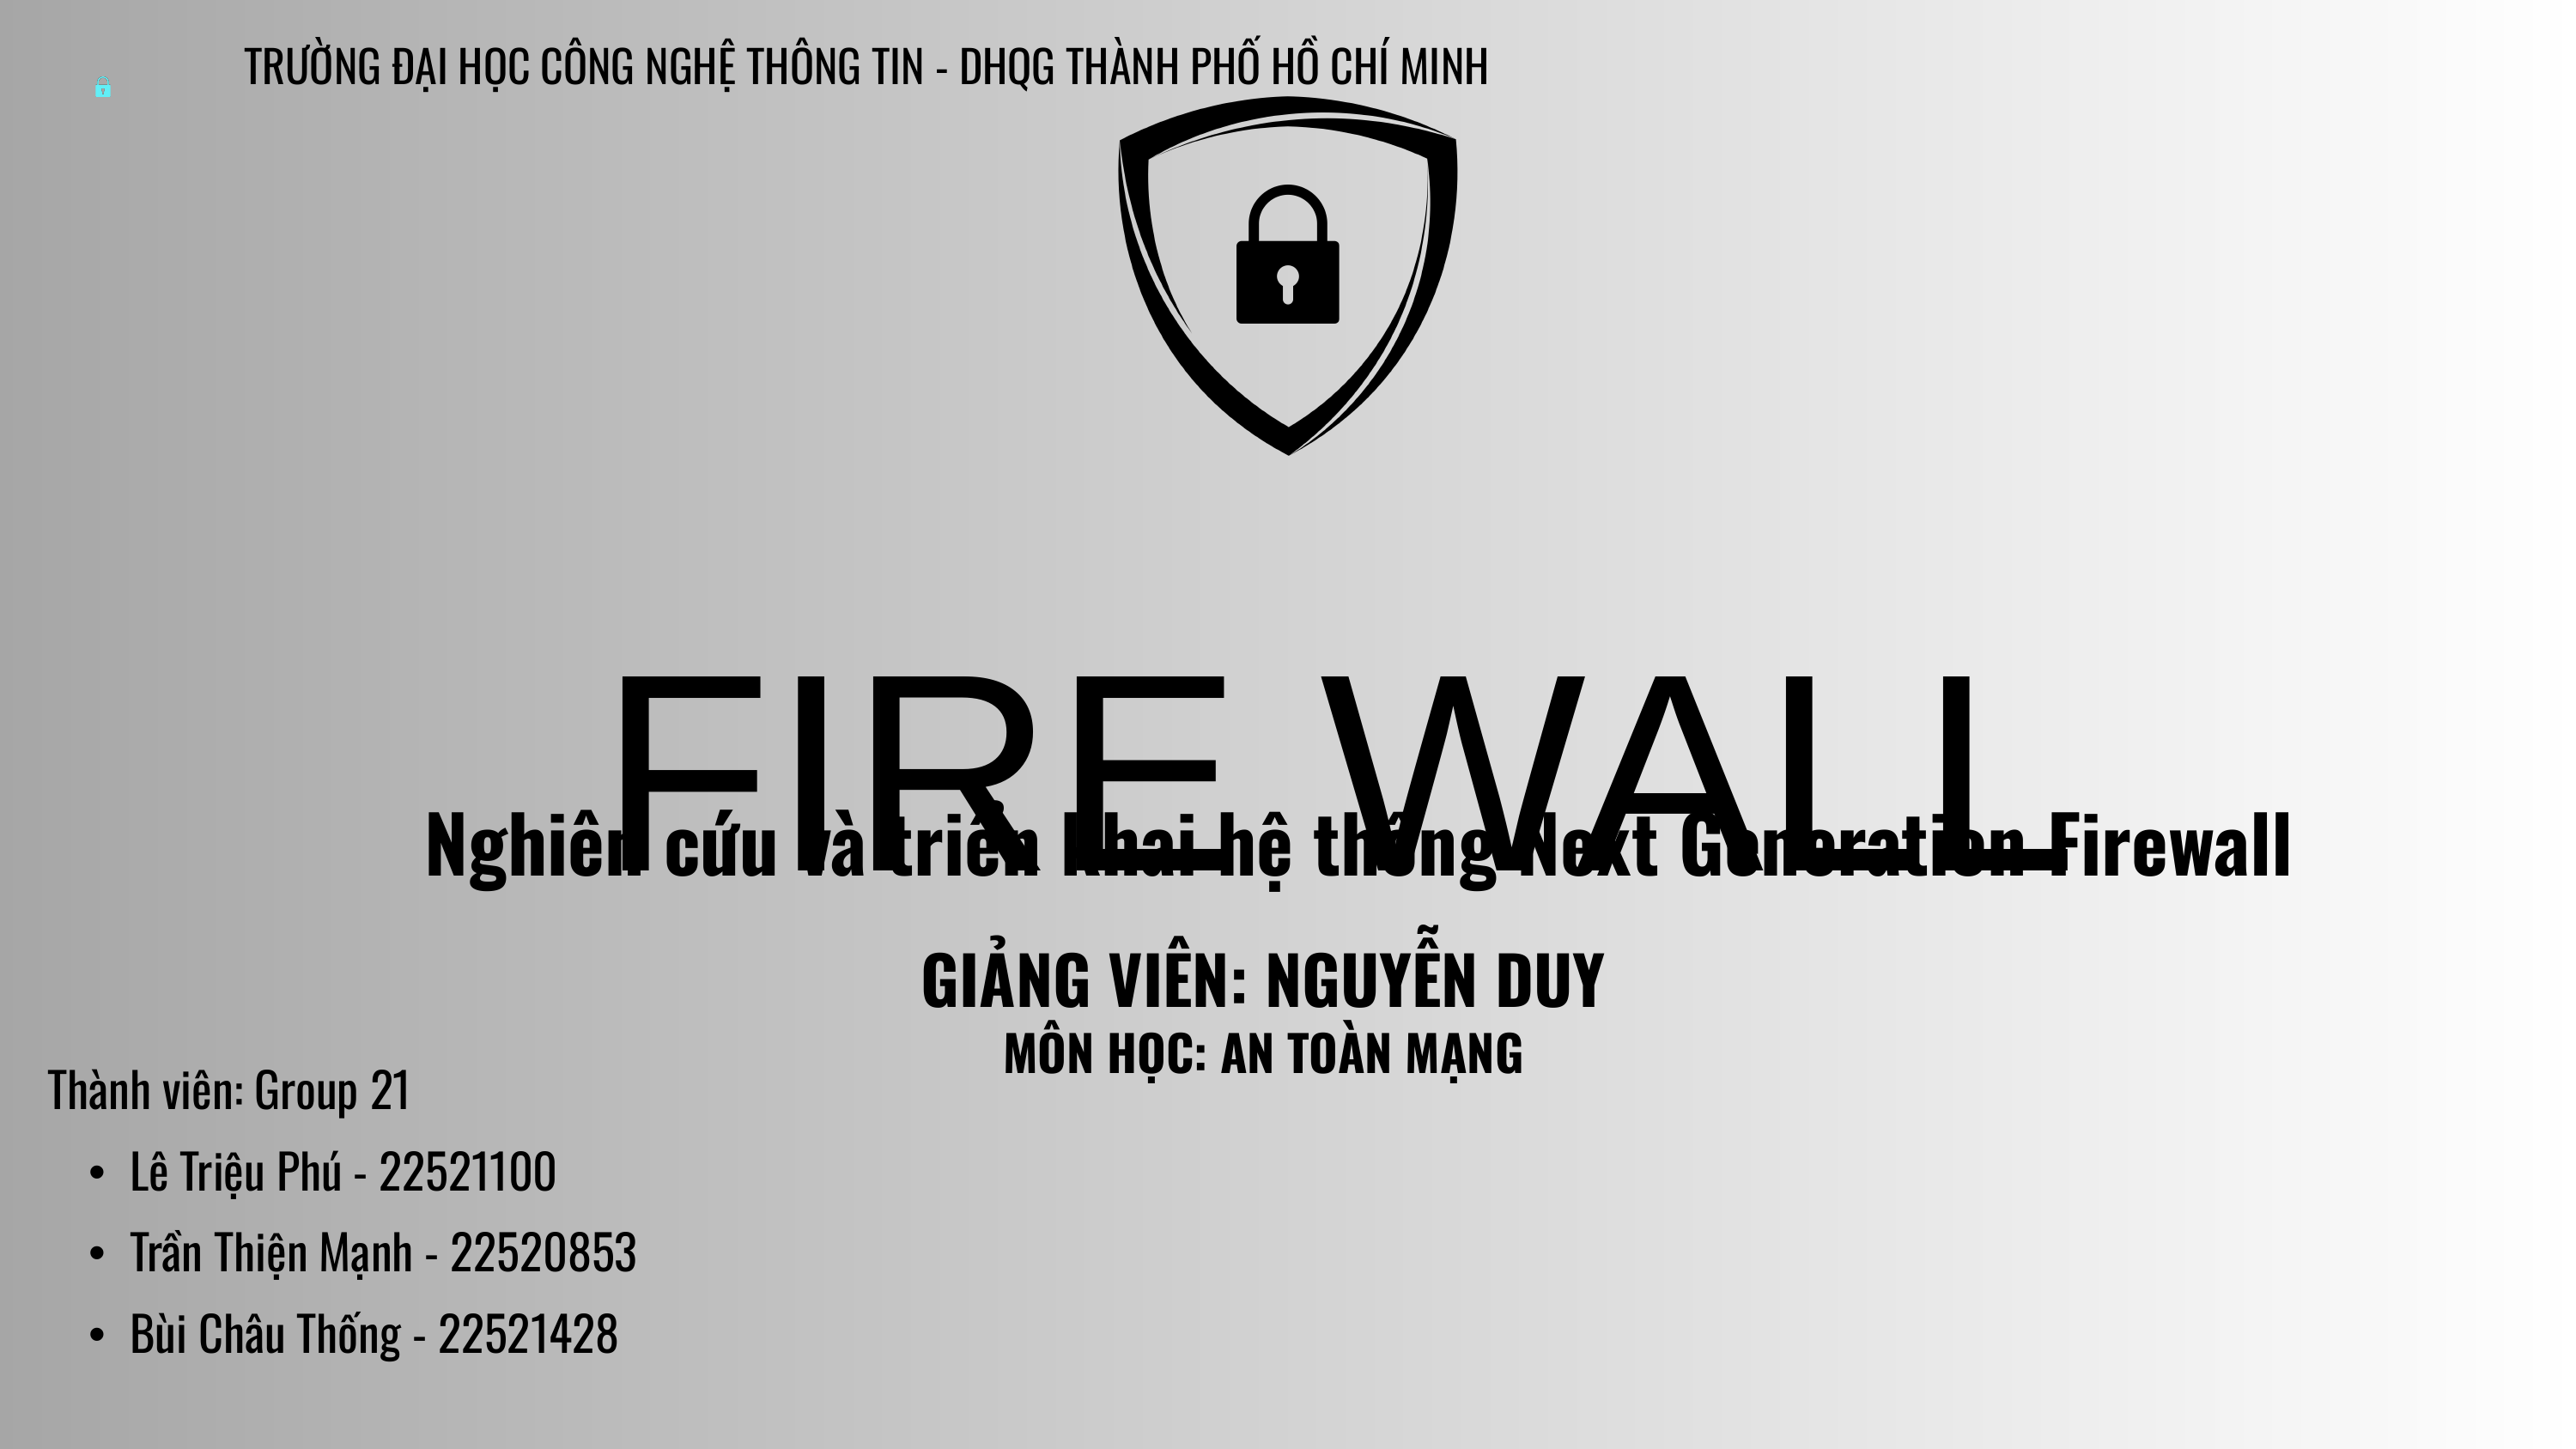

TRƯỜNG ĐẠI HỌC CÔNG NGHỆ THÔNG TIN - DHQG THÀNH PHỐ HỒ CHÍ MINH

FIRE WALL
Nghiên cứu và triển khai hệ thống Next Generation Firewall
GIẢNG VIÊN: NGUYỄN DUY
MÔN HỌC: AN TOÀN MẠNG
Thành viên: Group 21
Lê Triệu Phú - 22521100
Trần Thiện Mạnh - 22520853
Bùi Châu Thống - 22521428